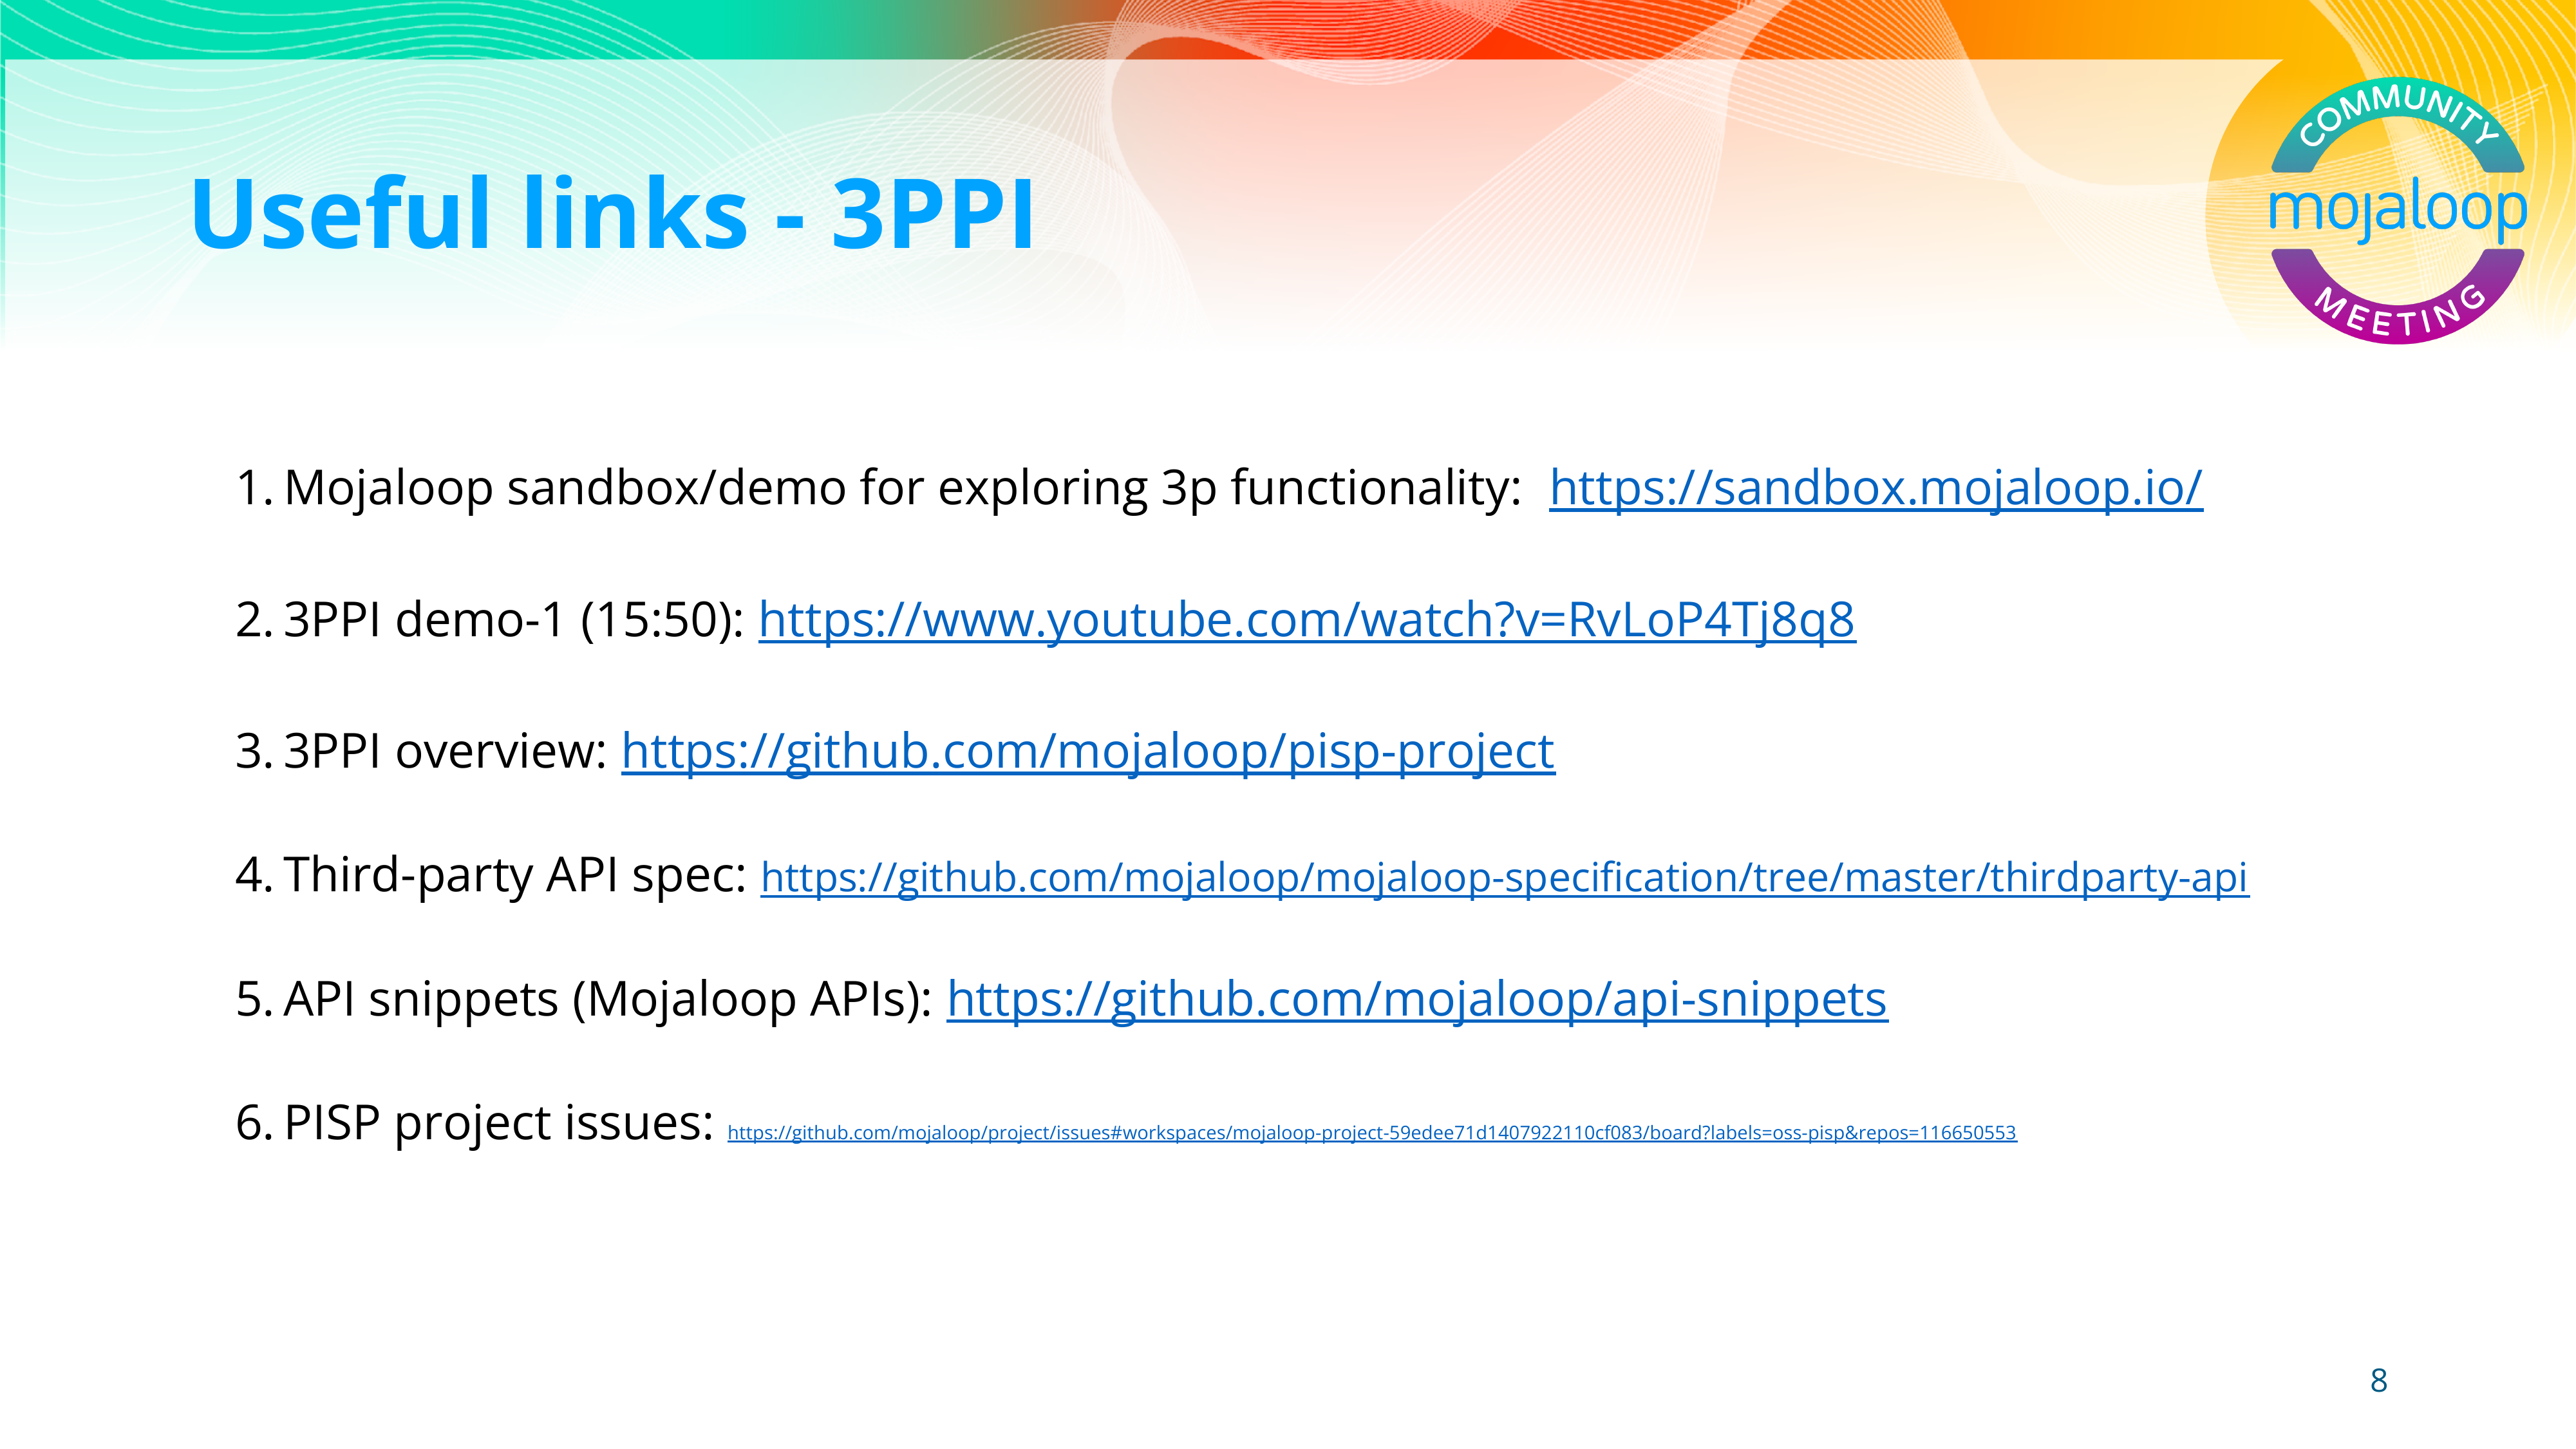

# Useful links - 3PPI
Mojaloop sandbox/demo for exploring 3p functionality:  https://sandbox.mojaloop.io/
3PPI demo-1 (15:50): https://www.youtube.com/watch?v=RvLoP4Tj8q8
3PPI overview: https://github.com/mojaloop/pisp-project
Third-party API spec: https://github.com/mojaloop/mojaloop-specification/tree/master/thirdparty-api
API snippets (Mojaloop APIs): https://github.com/mojaloop/api-snippets
PISP project issues: https://github.com/mojaloop/project/issues#workspaces/mojaloop-project-59edee71d1407922110cf083/board?labels=oss-pisp&repos=116650553
8